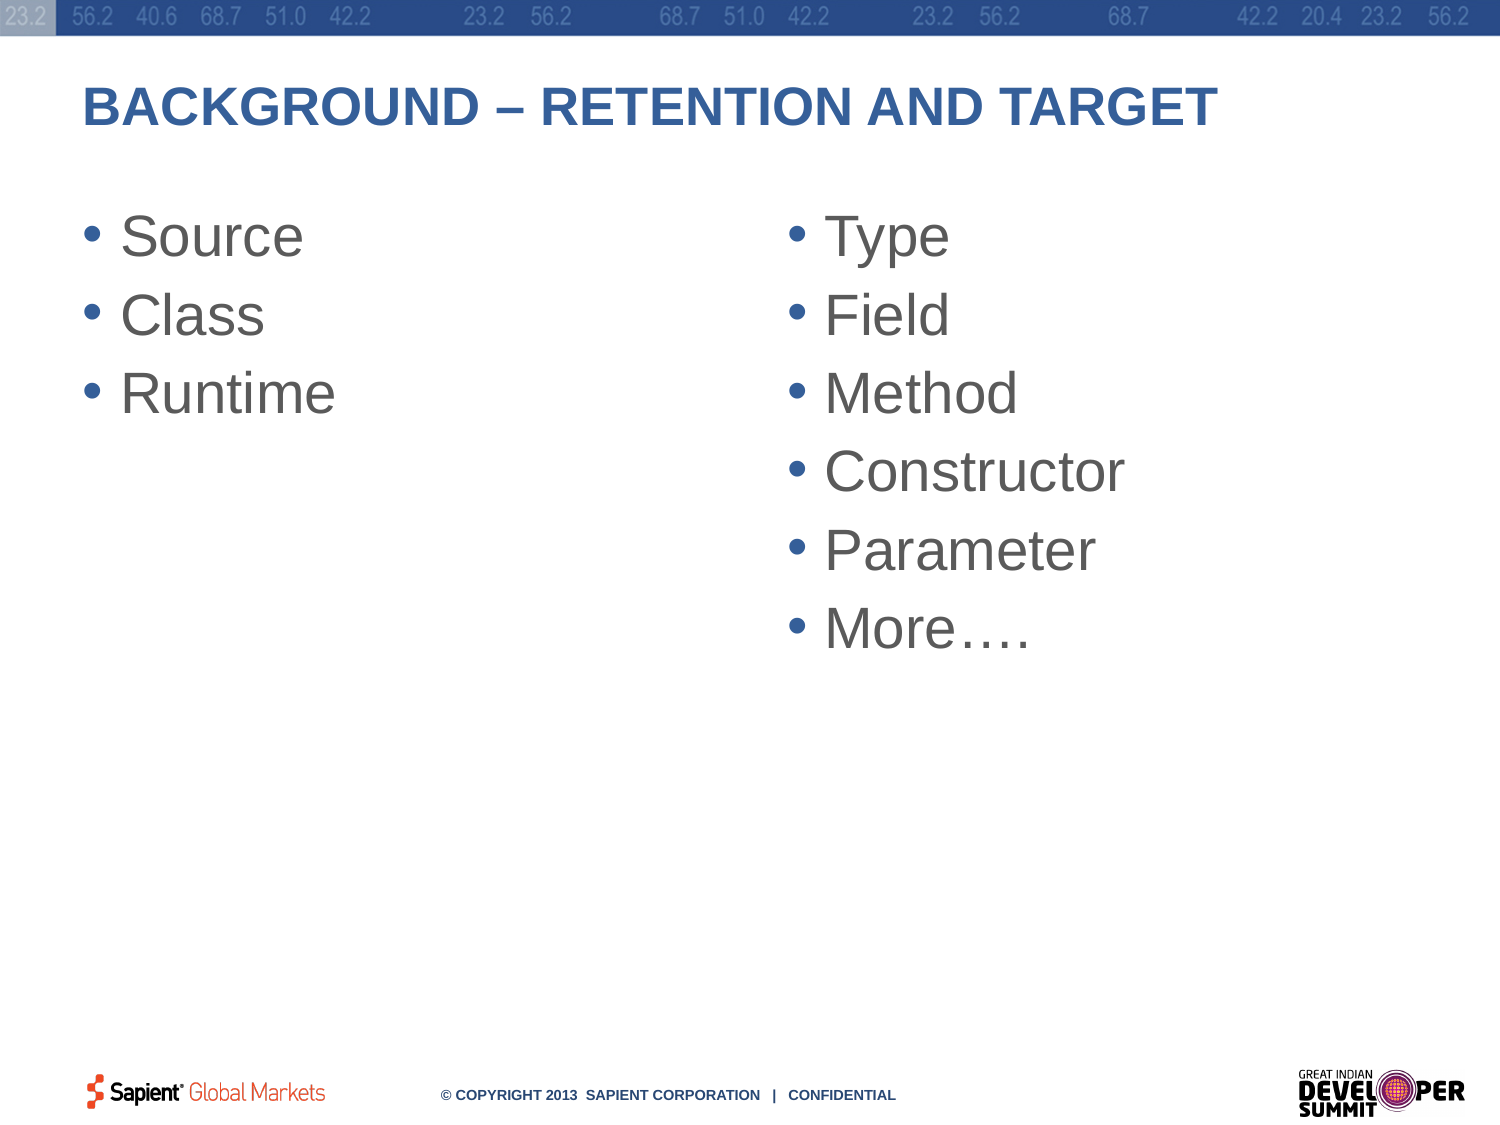

# BACKGROUND – RETENTION AND TARGET
Source
Class
Runtime

Type
Field
Method
Constructor
Parameter
More….

© COPYRIGHT 2013  SAPIENT CORPORATION   |   CONFIDENTIAL